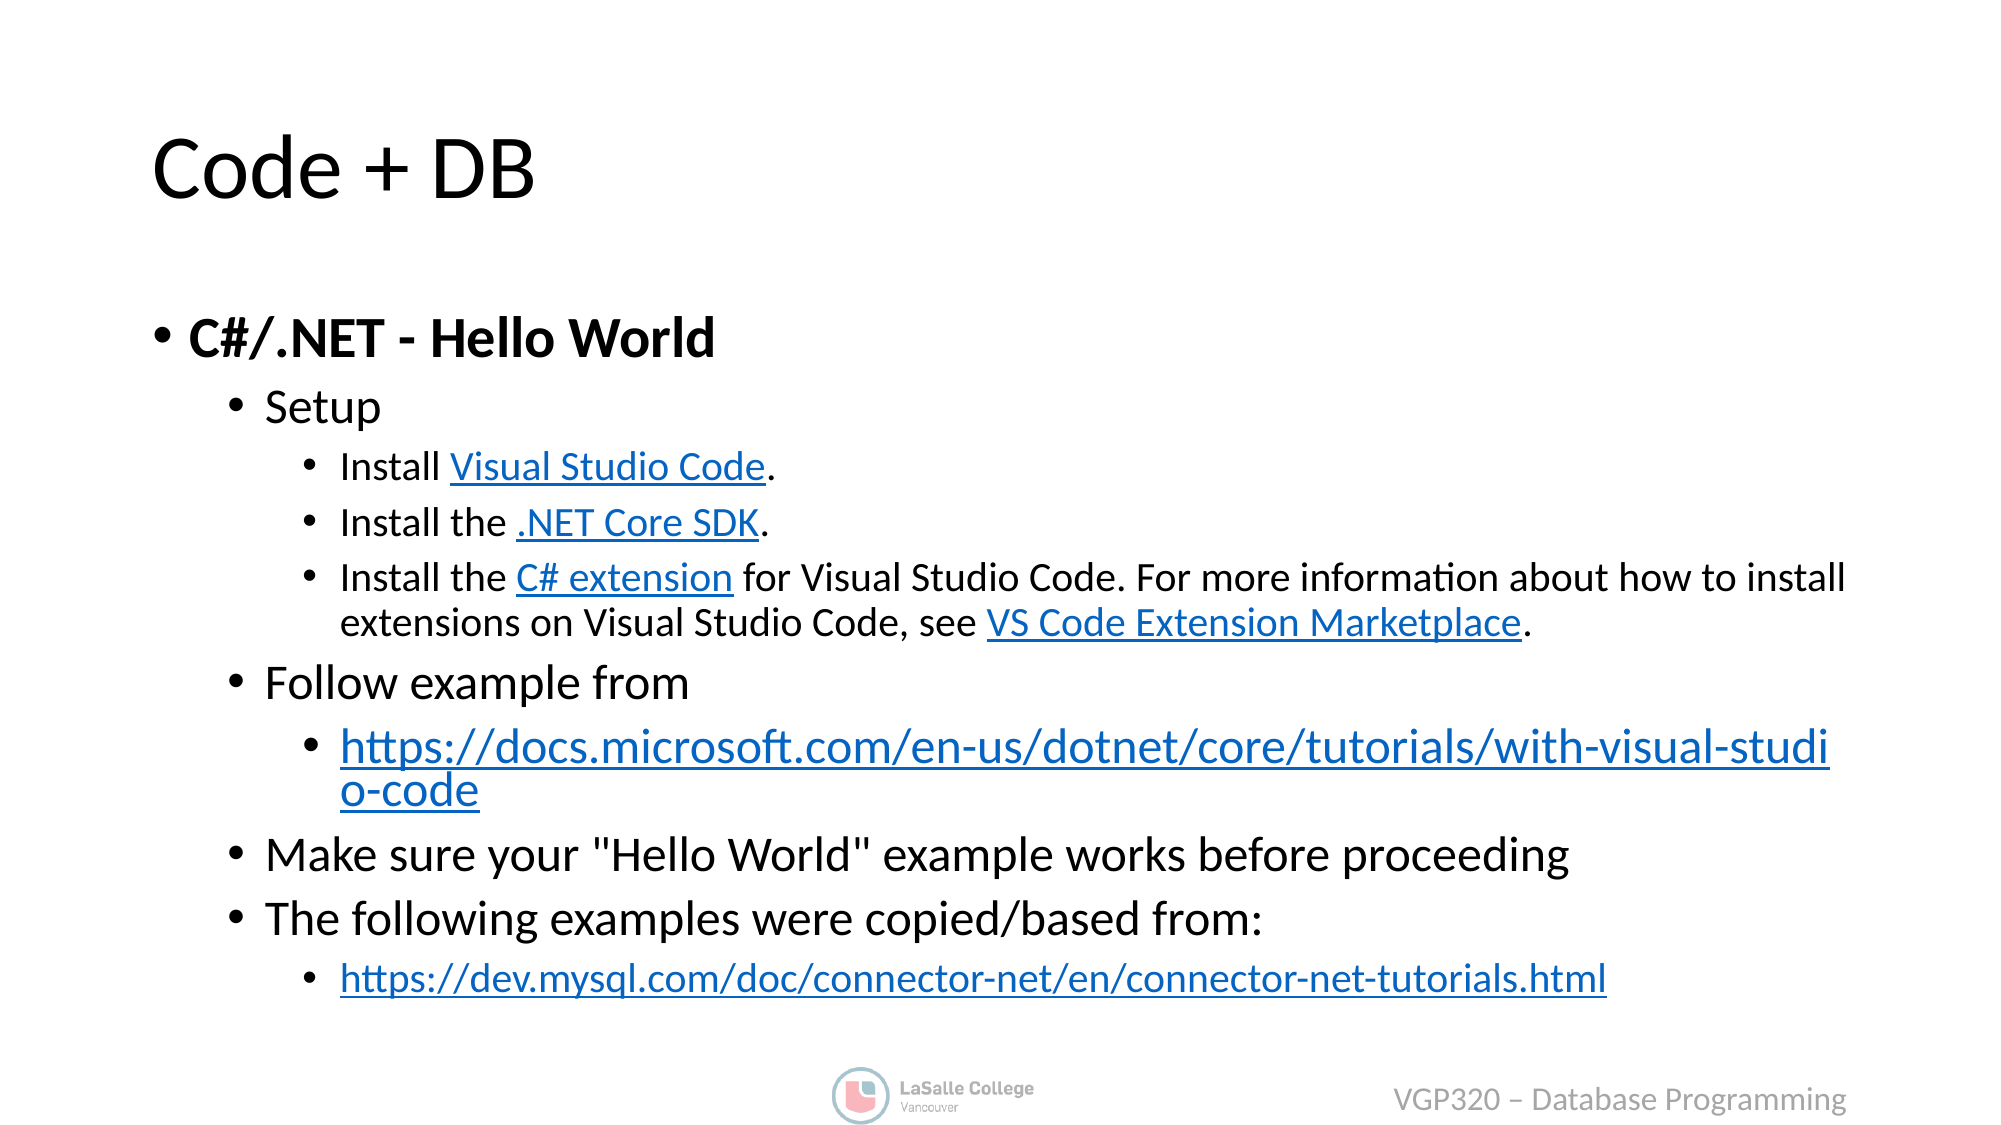

# Code + DB
C#/.NET - Hello World
Setup
Install Visual Studio Code.
Install the .NET Core SDK.
Install the C# extension for Visual Studio Code. For more information about how to install extensions on Visual Studio Code, see VS Code Extension Marketplace.
Follow example from
https://docs.microsoft.com/en-us/dotnet/core/tutorials/with-visual-studio-code
Make sure your "Hello World" example works before proceeding
The following examples were copied/based from:
https://dev.mysql.com/doc/connector-net/en/connector-net-tutorials.html